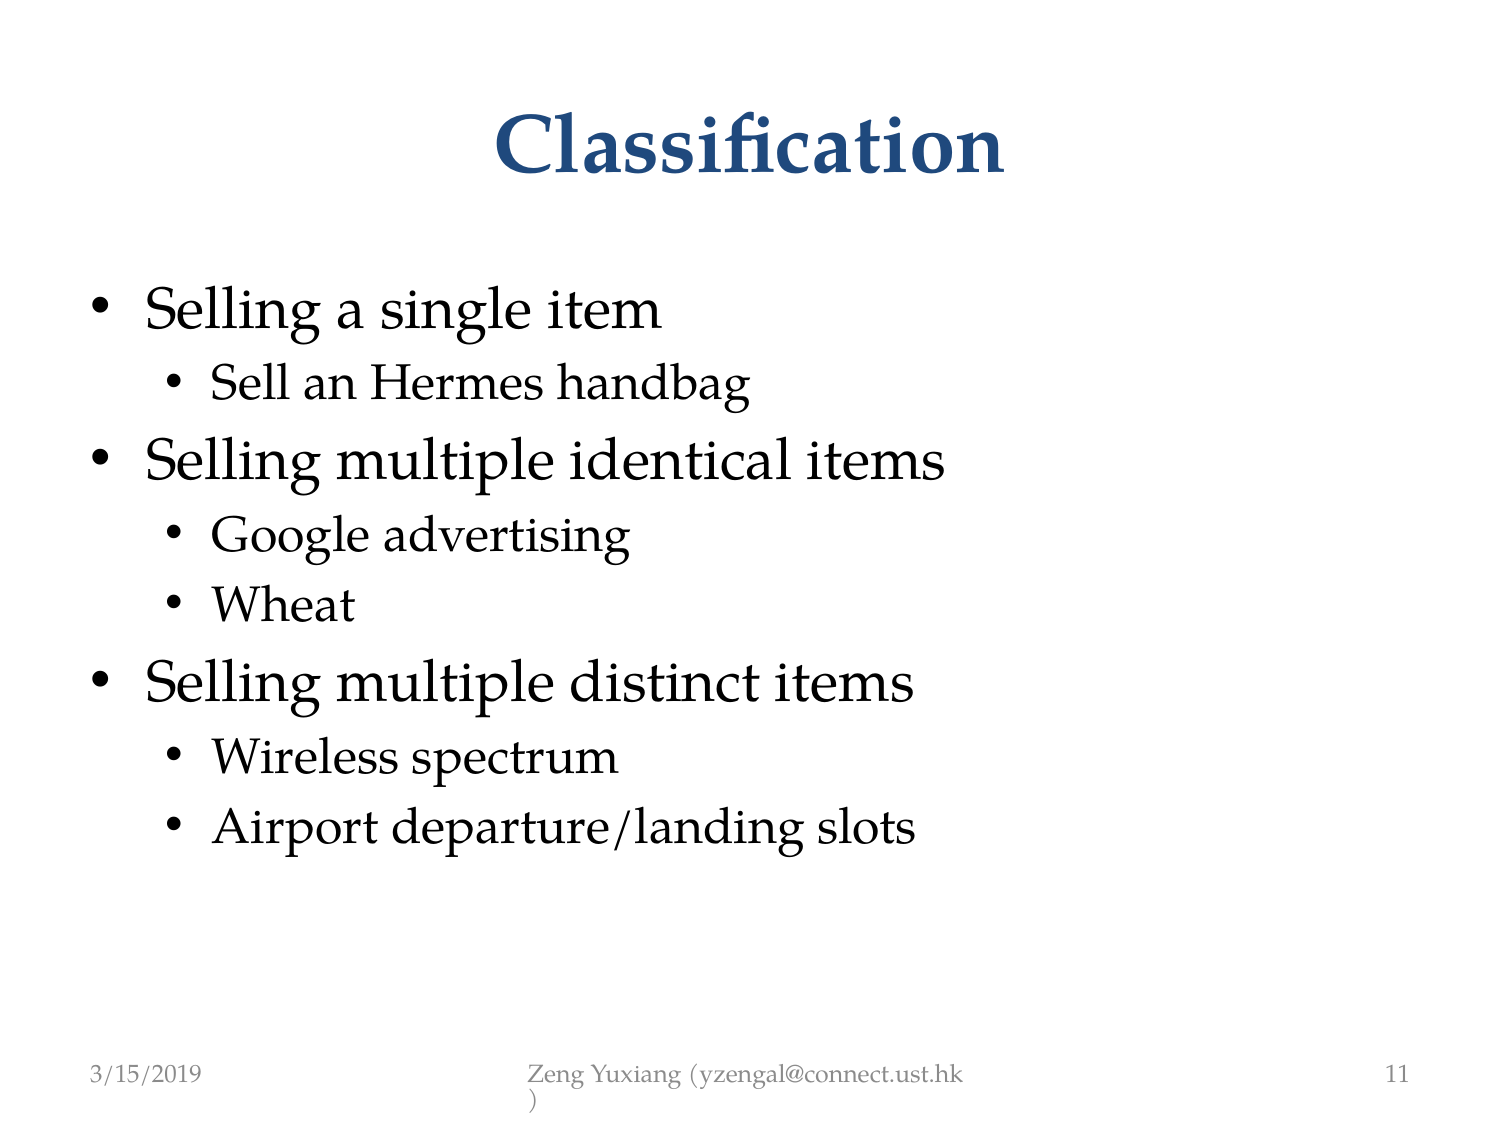

# Classification
Selling a single item
Sell an Hermes handbag
Selling multiple identical items
Google advertising
Wheat
Selling multiple distinct items
Wireless spectrum
Airport departure/landing slots
3/15/2019
Zeng Yuxiang (yzengal@connect.ust.hk)
11